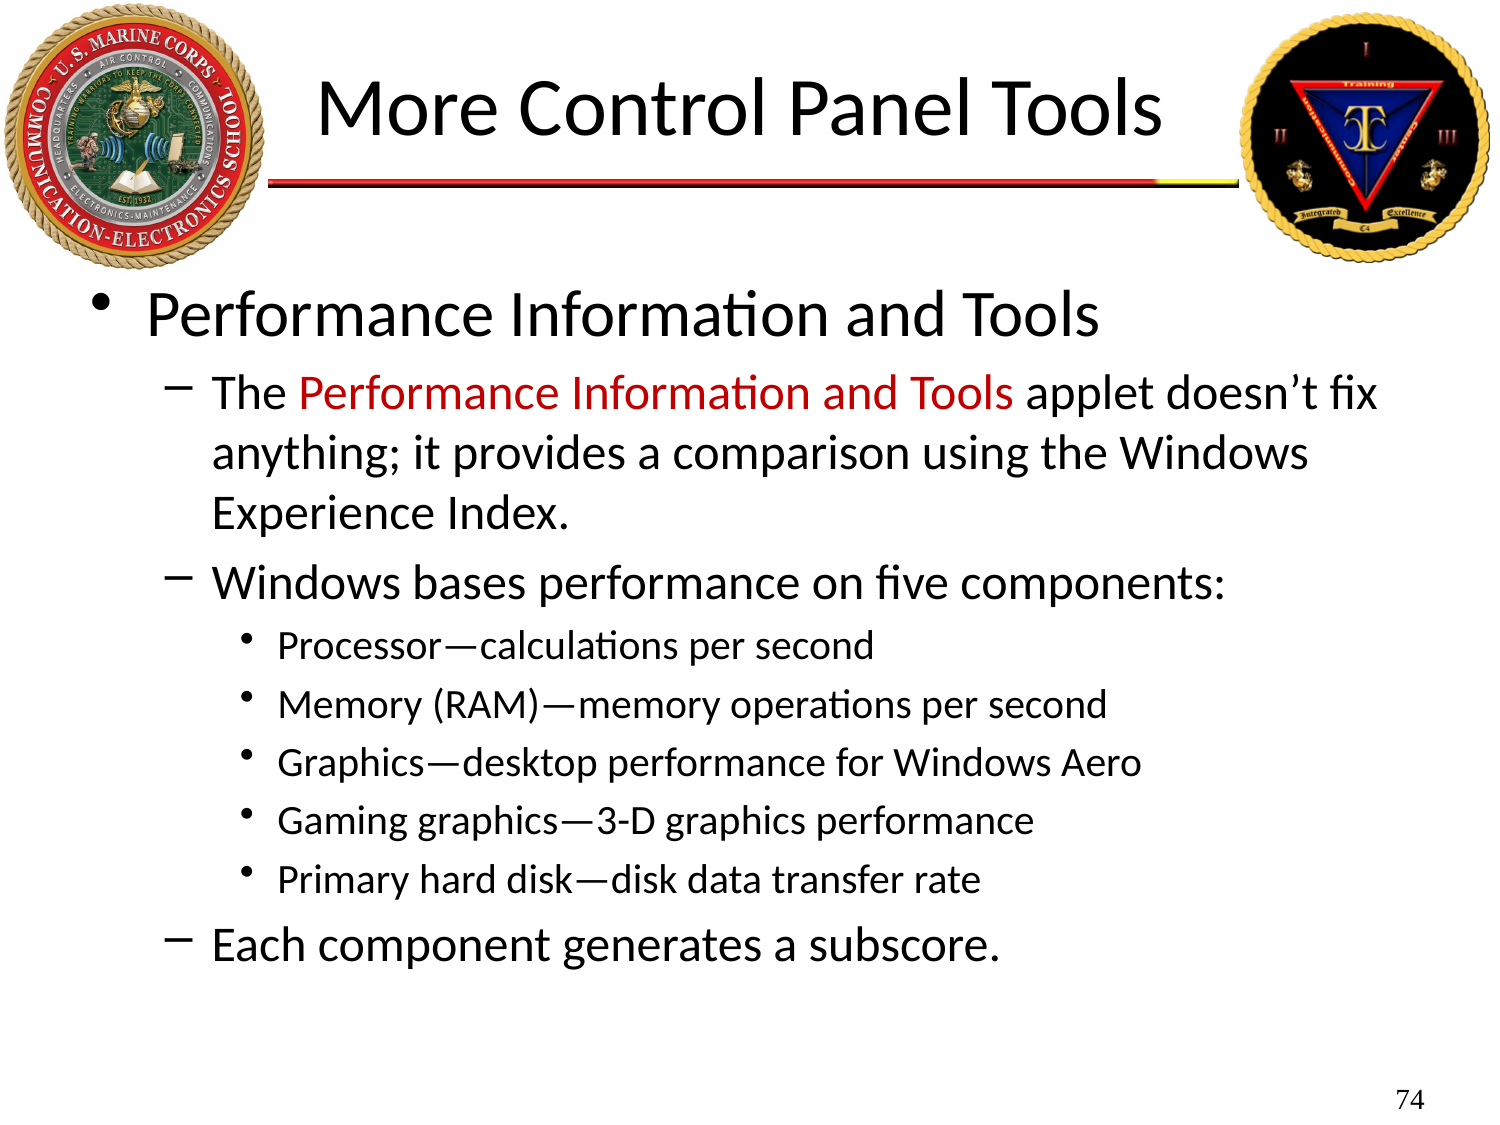

# More Control Panel Tools
Performance Information and Tools
The Performance Information and Tools applet doesn’t fix anything; it provides a comparison using the Windows Experience Index.
Windows bases performance on five components:
Processor—calculations per second
Memory (RAM)—memory operations per second
Graphics—desktop performance for Windows Aero
Gaming graphics—3-D graphics performance
Primary hard disk—disk data transfer rate
Each component generates a subscore.